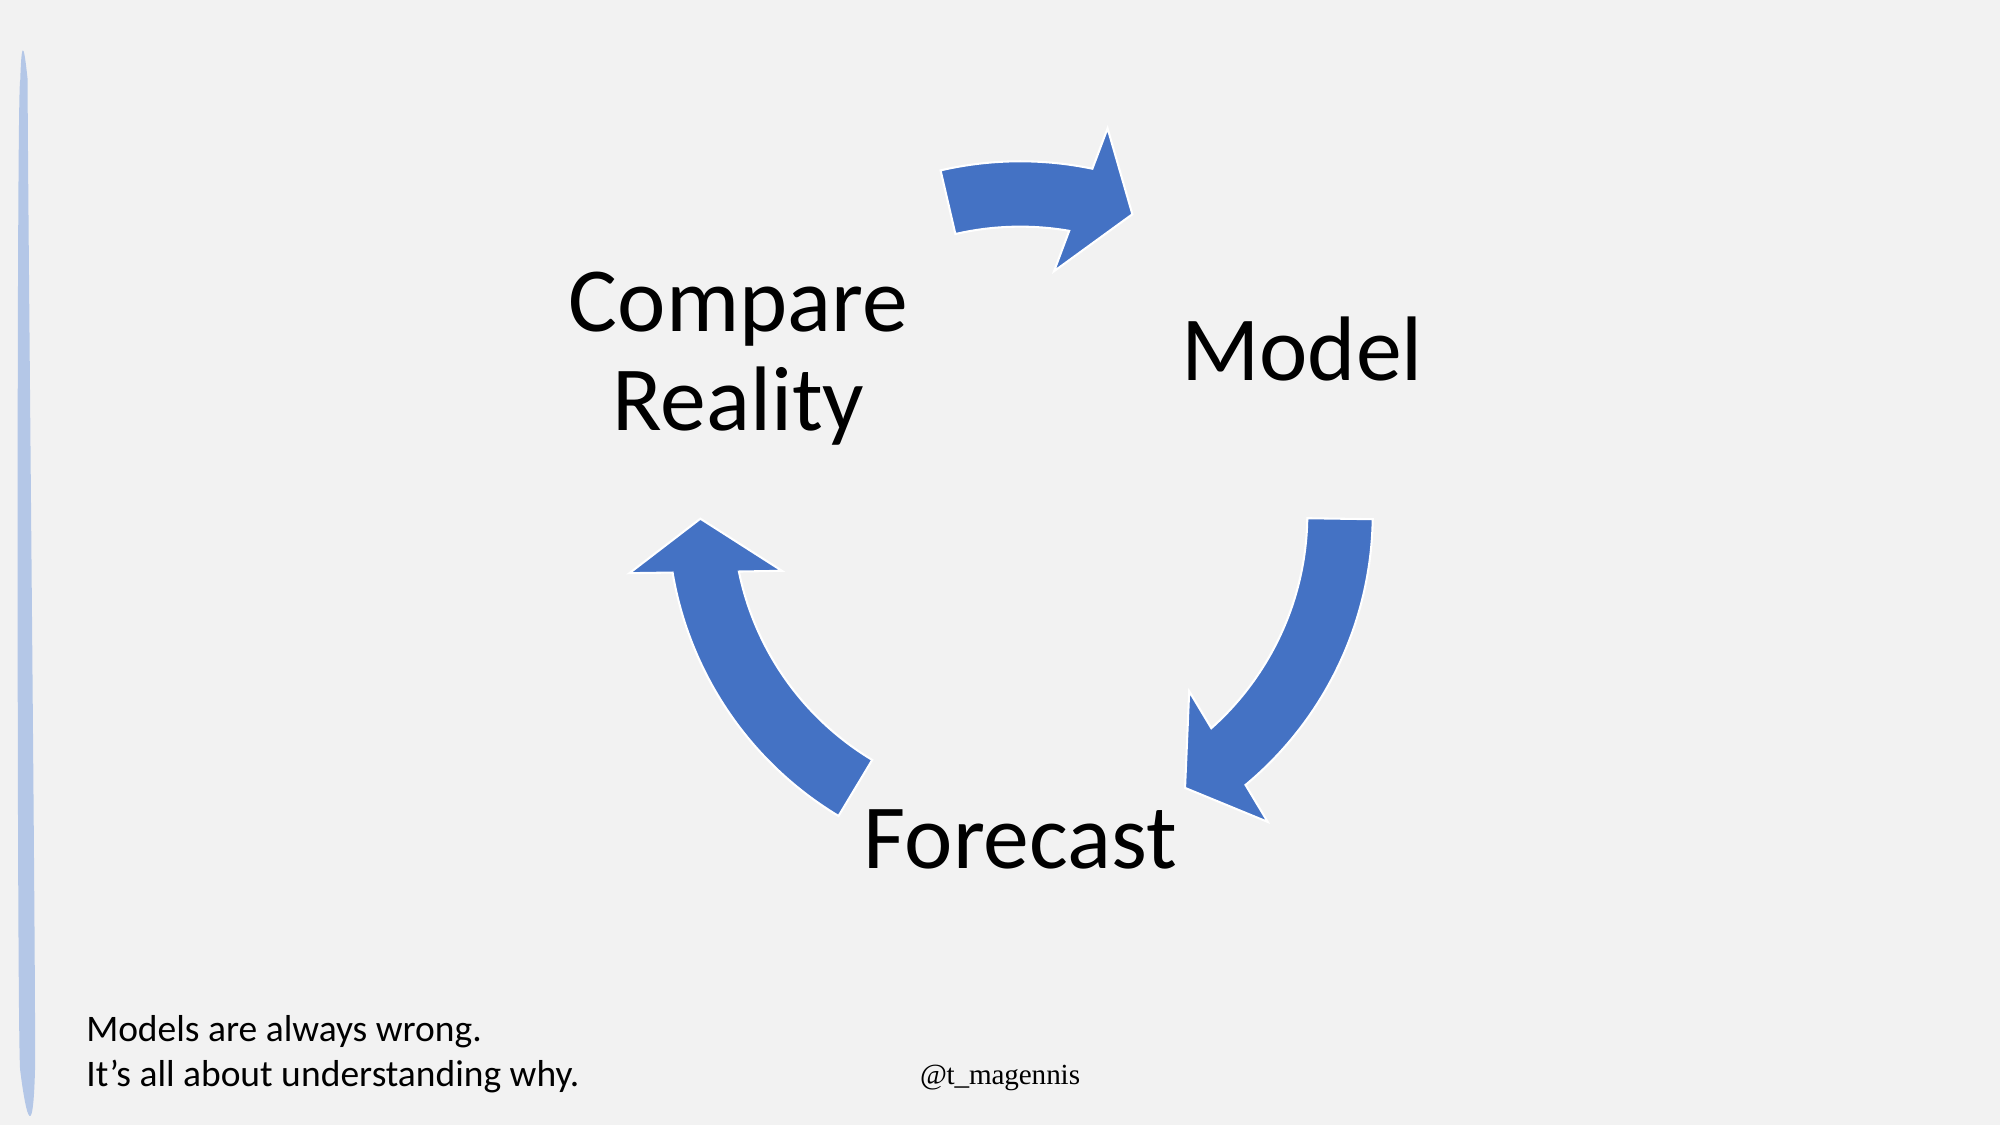

Model
Forecast
Compare Reality
Models are always wrong.
It’s all about understanding why.
@t_magennis